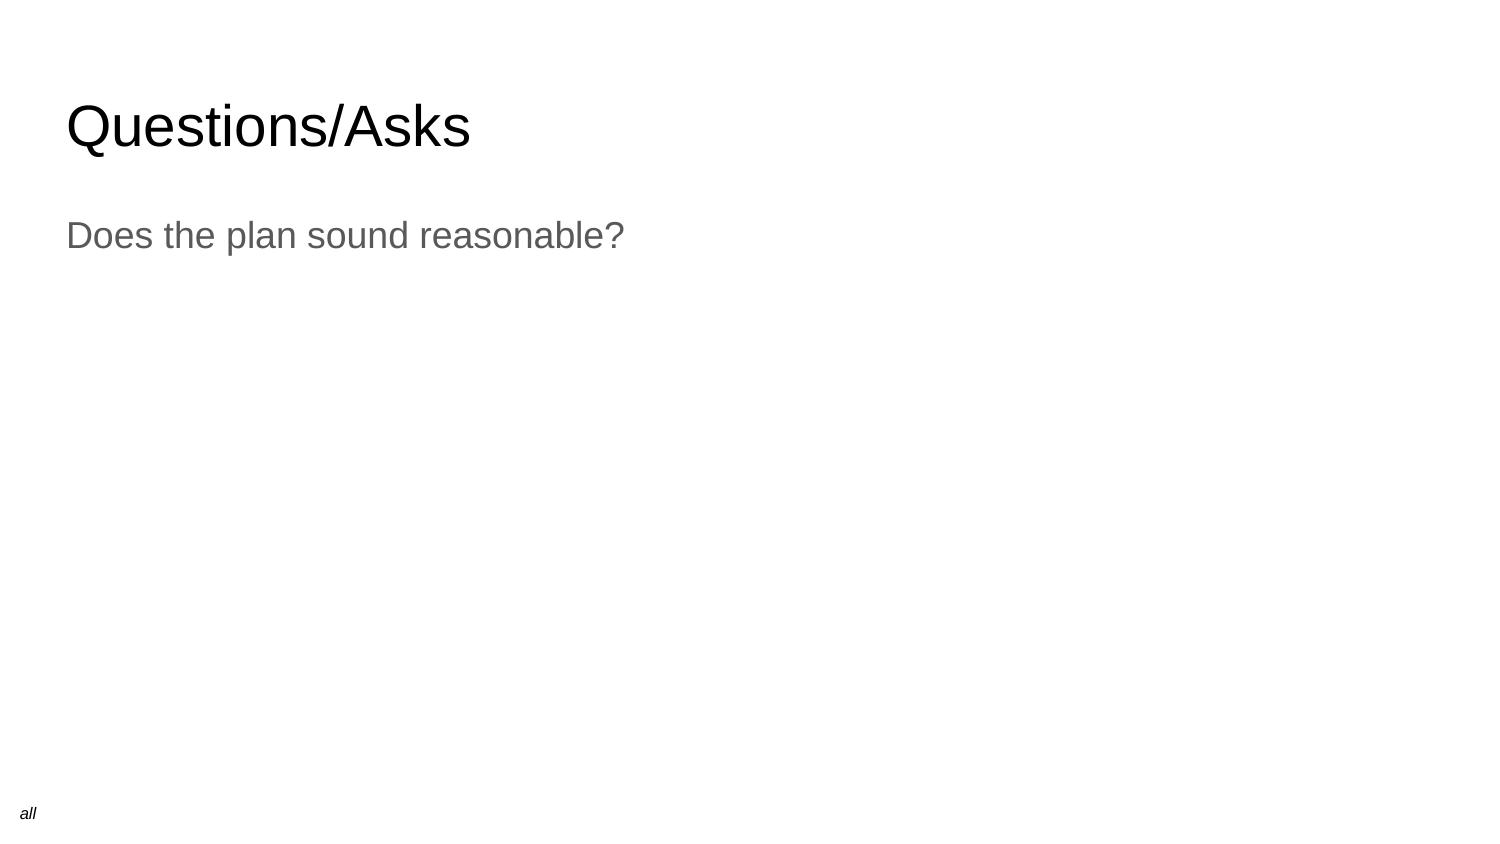

# Questions/Asks
Does the plan sound reasonable?
all